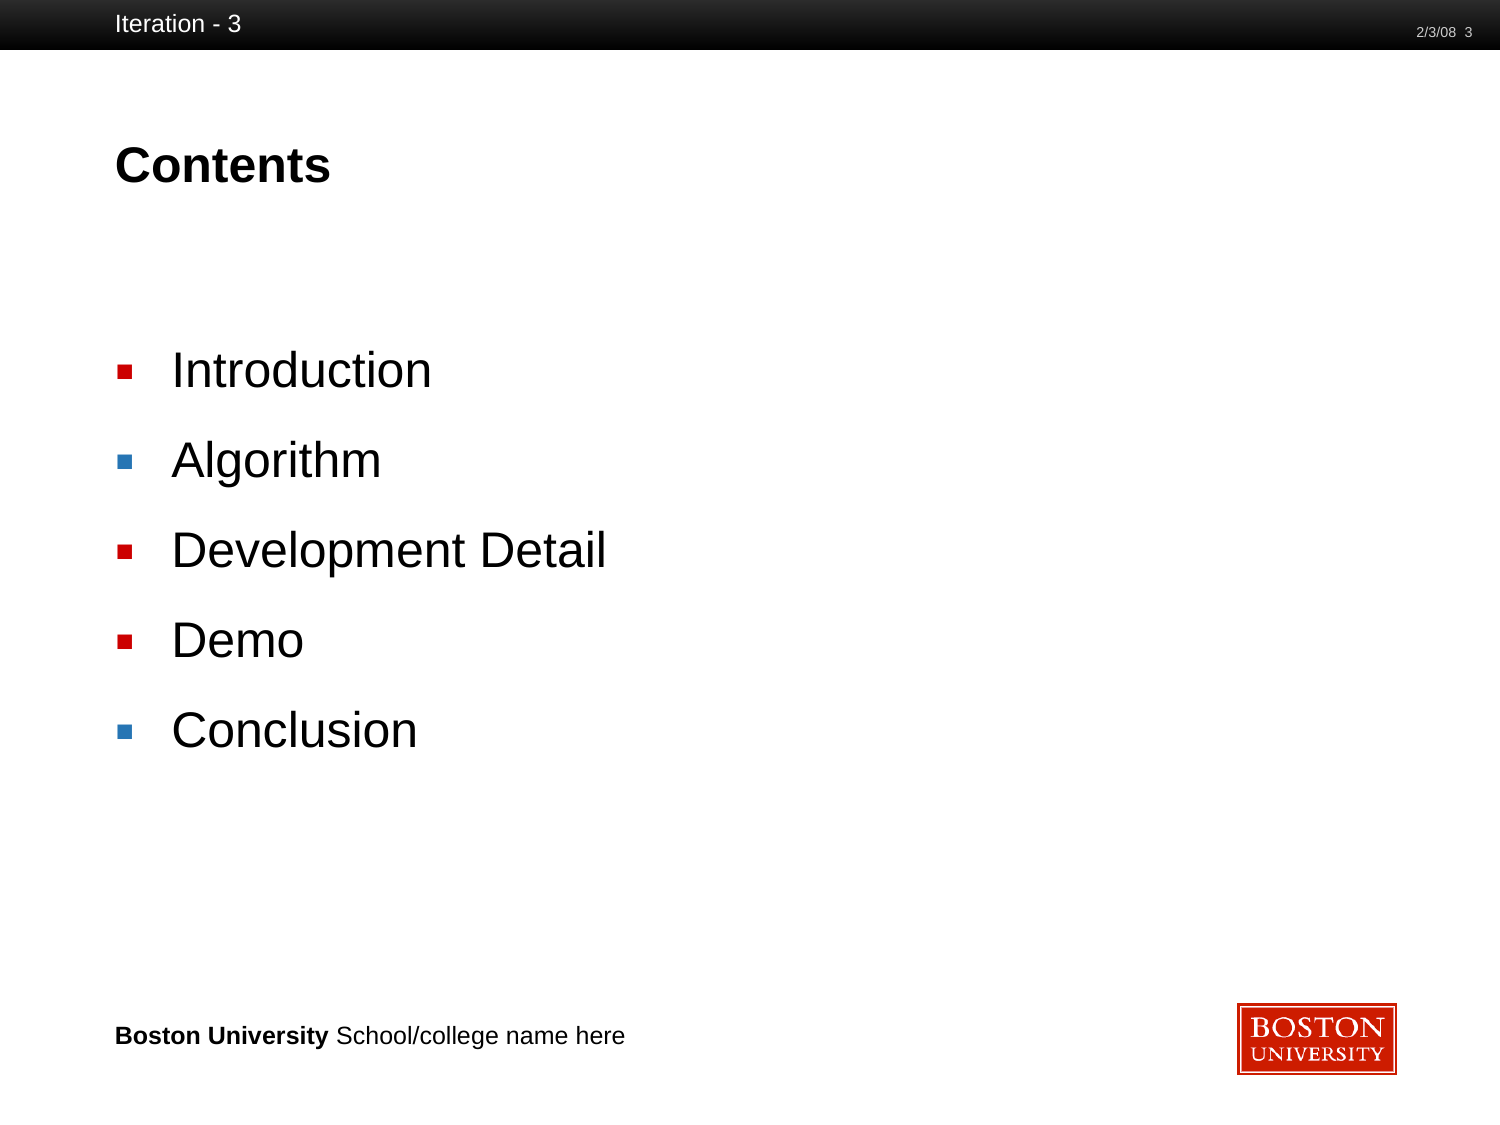

Iteration - 3

2/3/08  3
# Contents

Introduction
Algorithm
Development Detail
Demo
Conclusion